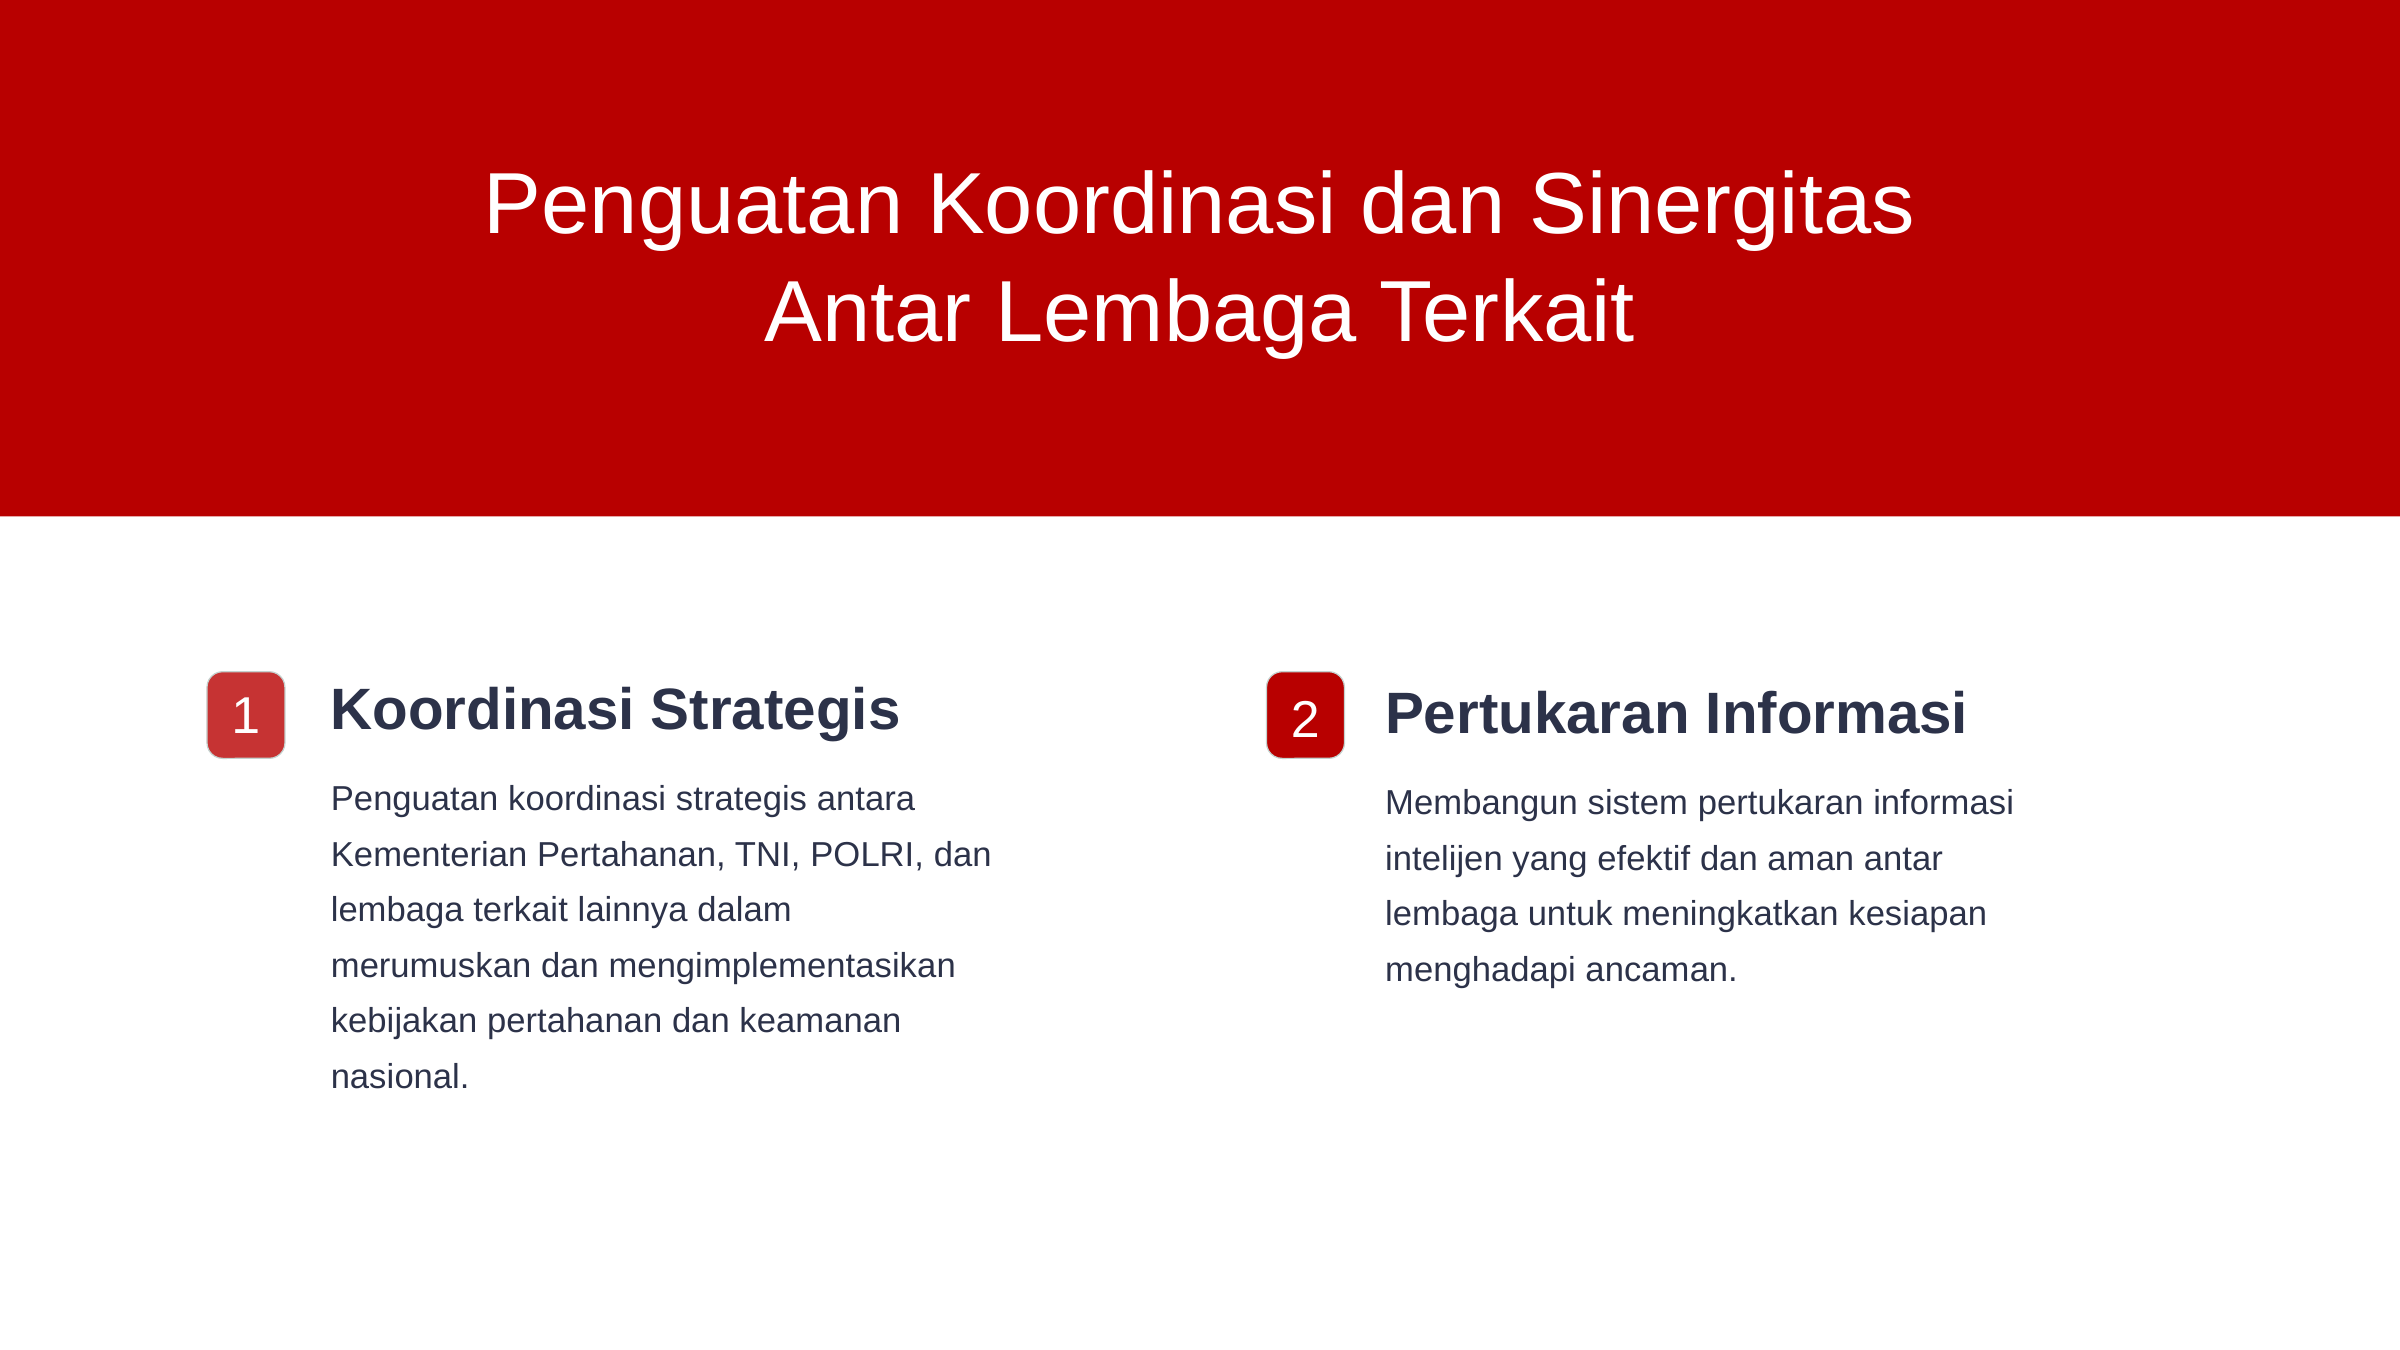

Penguatan Koordinasi dan Sinergitas Antar Lembaga Terkait

1

2
Koordinasi Strategis
Pertukaran Informasi
Penguatan koordinasi strategis antara Kementerian Pertahanan, TNI, POLRI, dan lembaga terkait lainnya dalam merumuskan dan mengimplementasikan kebijakan pertahanan dan keamanan nasional.
Membangun sistem pertukaran informasi intelijen yang efektif dan aman antar lembaga untuk meningkatkan kesiapan menghadapi ancaman.